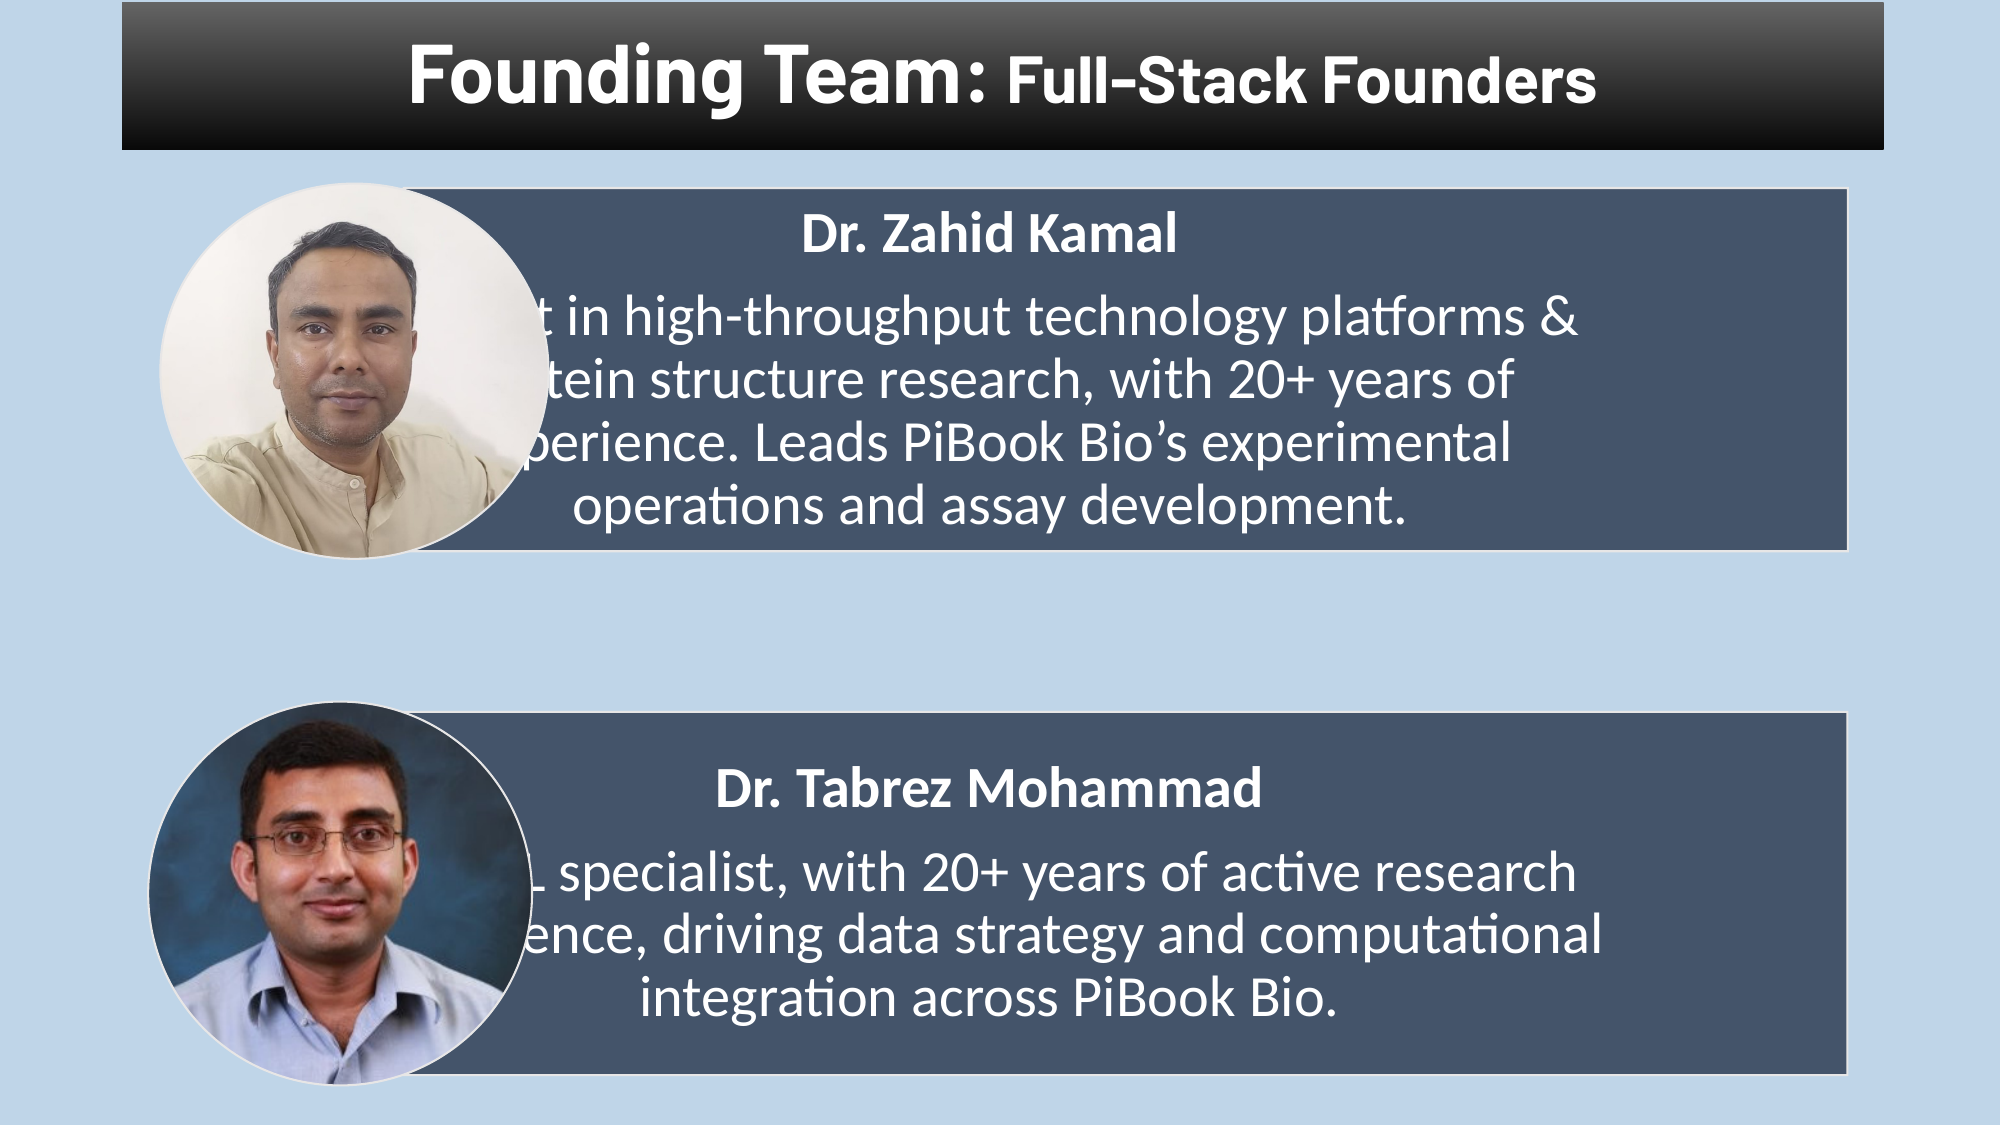

Founding Team: Full-Stack Founders
Dr. Zahid Kamal
Expert in high-throughput technology platforms & protein structure research, with 20+ years of experience. Leads PiBook Bio’s experimental operations and assay development.
Dr. Tabrez Mohammad
AI/ML specialist, with 20+ years of active research experience, driving data strategy and computational integration across PiBook Bio.